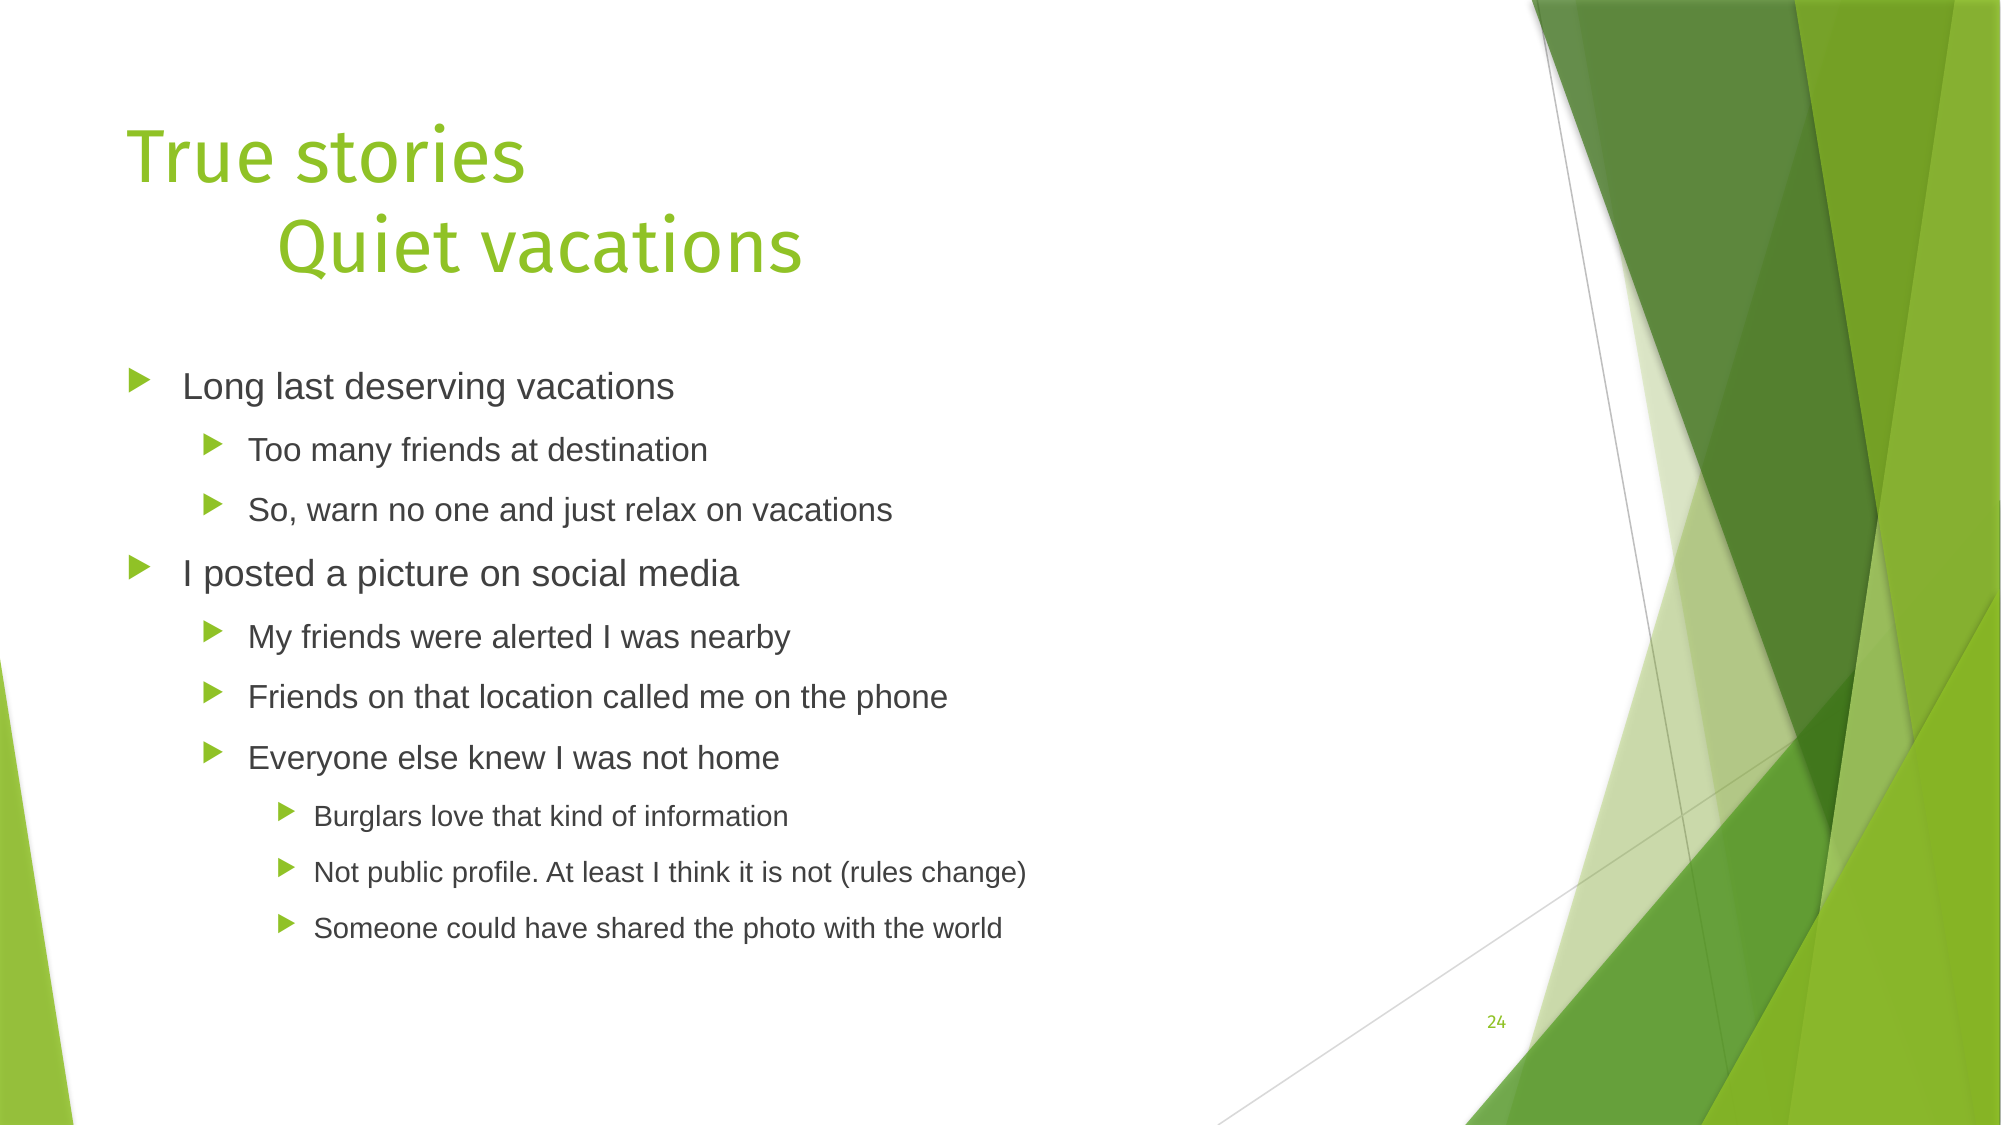

# True stories Quiet vacations
Long last deserving vacations
Too many friends at destination
So, warn no one and just relax on vacations
I posted a picture on social media
My friends were alerted I was nearby
Friends on that location called me on the phone
Everyone else knew I was not home
Burglars love that kind of information
Not public profile. At least I think it is not (rules change)
Someone could have shared the photo with the world
24